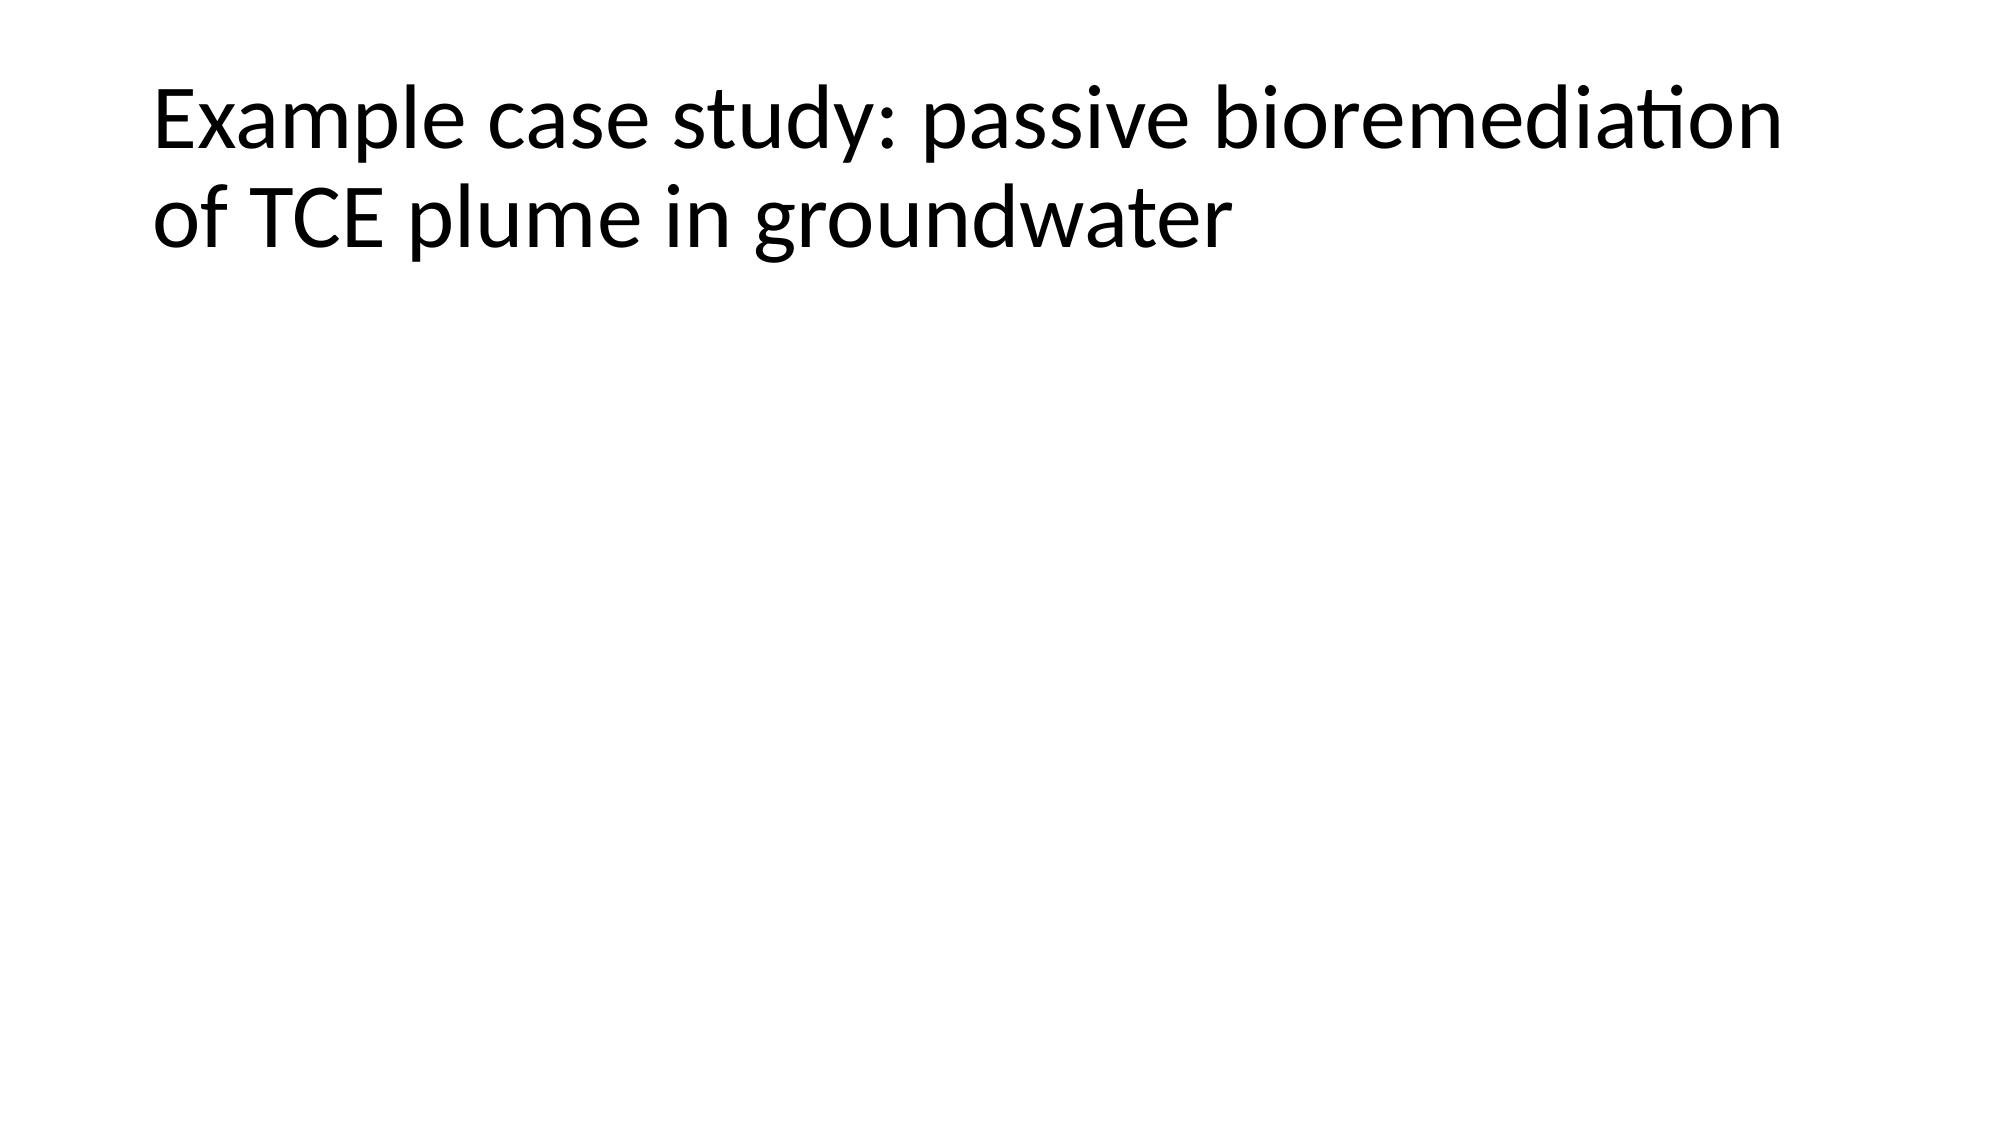

# Example case study: passive bioremediation of TCE plume in groundwater